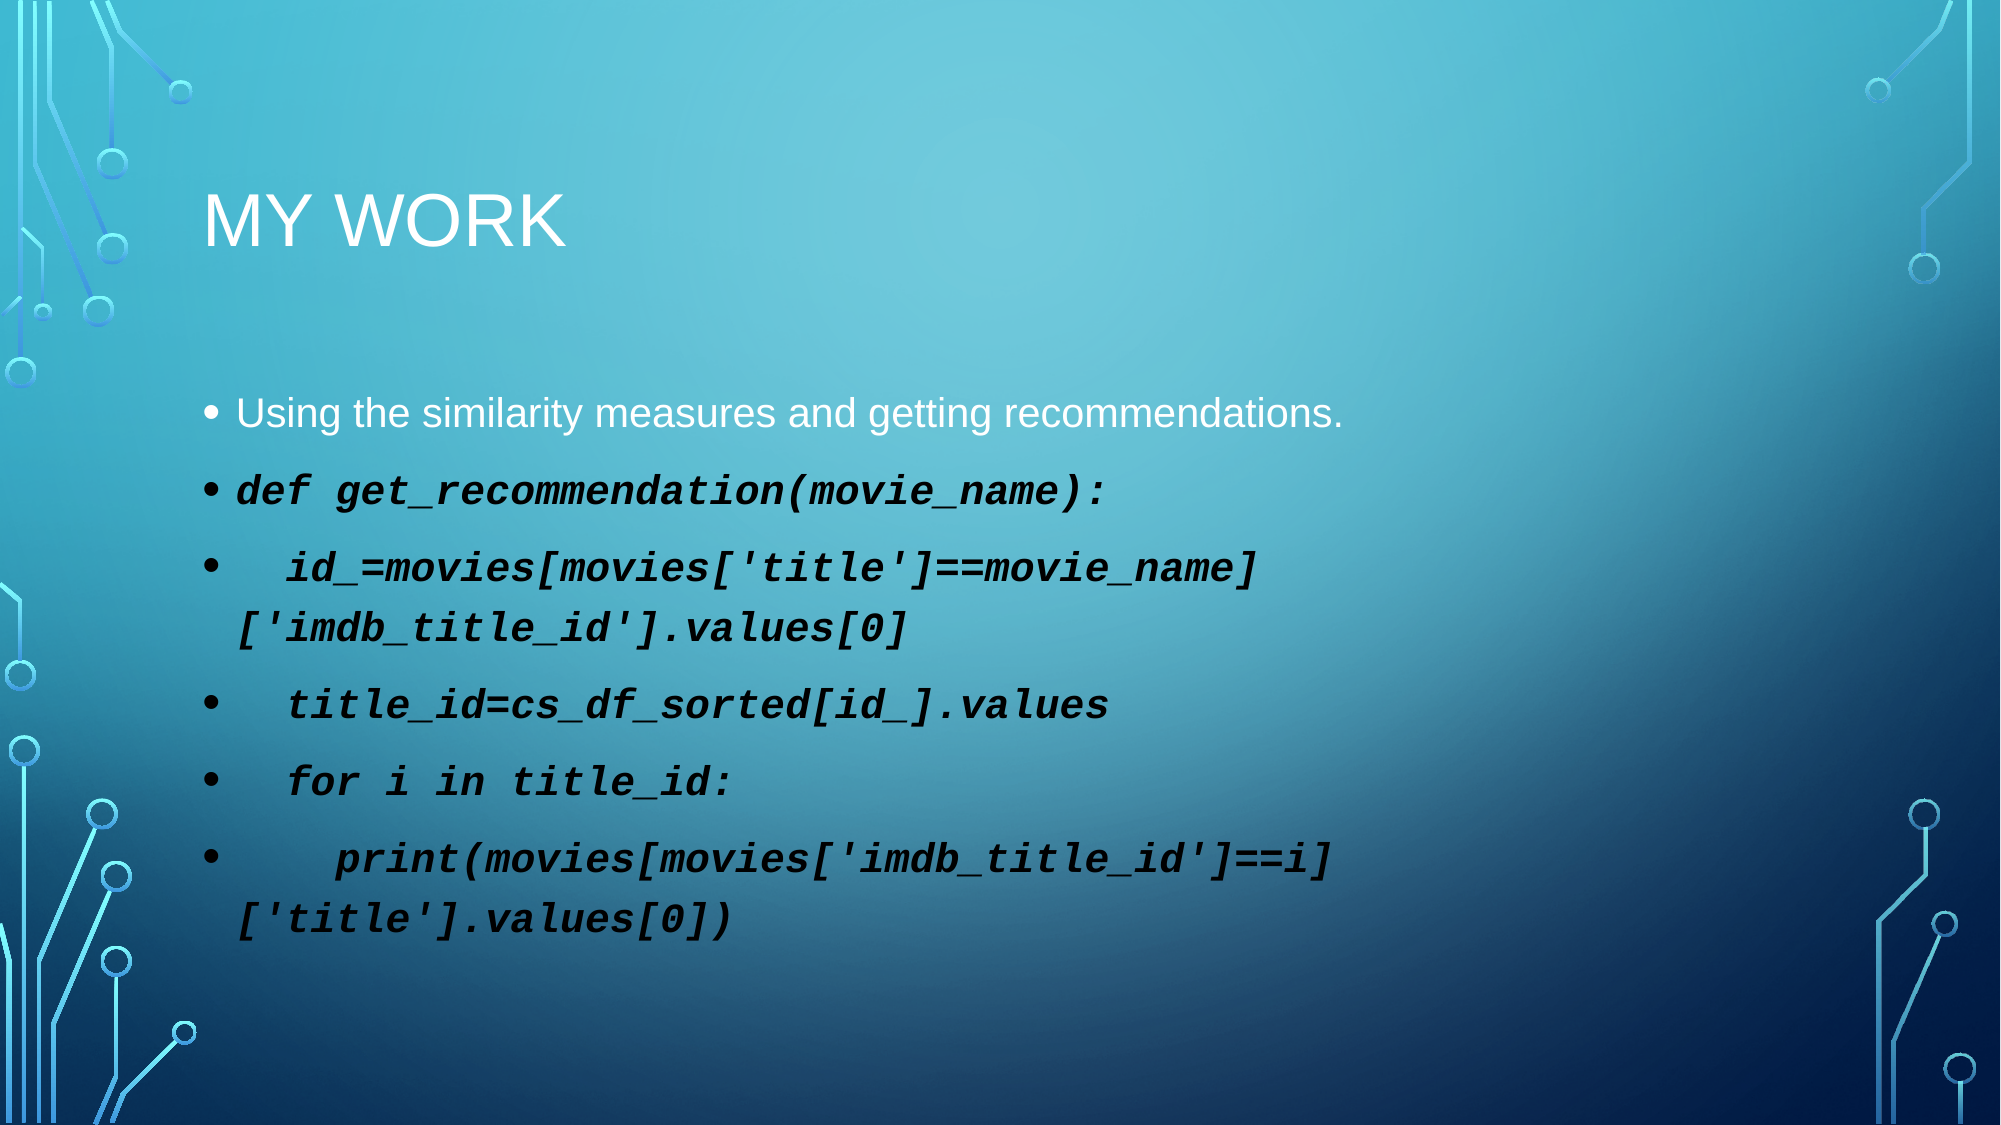

# My work
Using the similarity measures and getting recommendations.
def get_recommendation(movie_name):
  id_=movies[movies['title']==movie_name]['imdb_title_id'].values[0]
  title_id=cs_df_sorted[id_].values
  for i in title_id:
    print(movies[movies['imdb_title_id']==i]['title'].values[0])